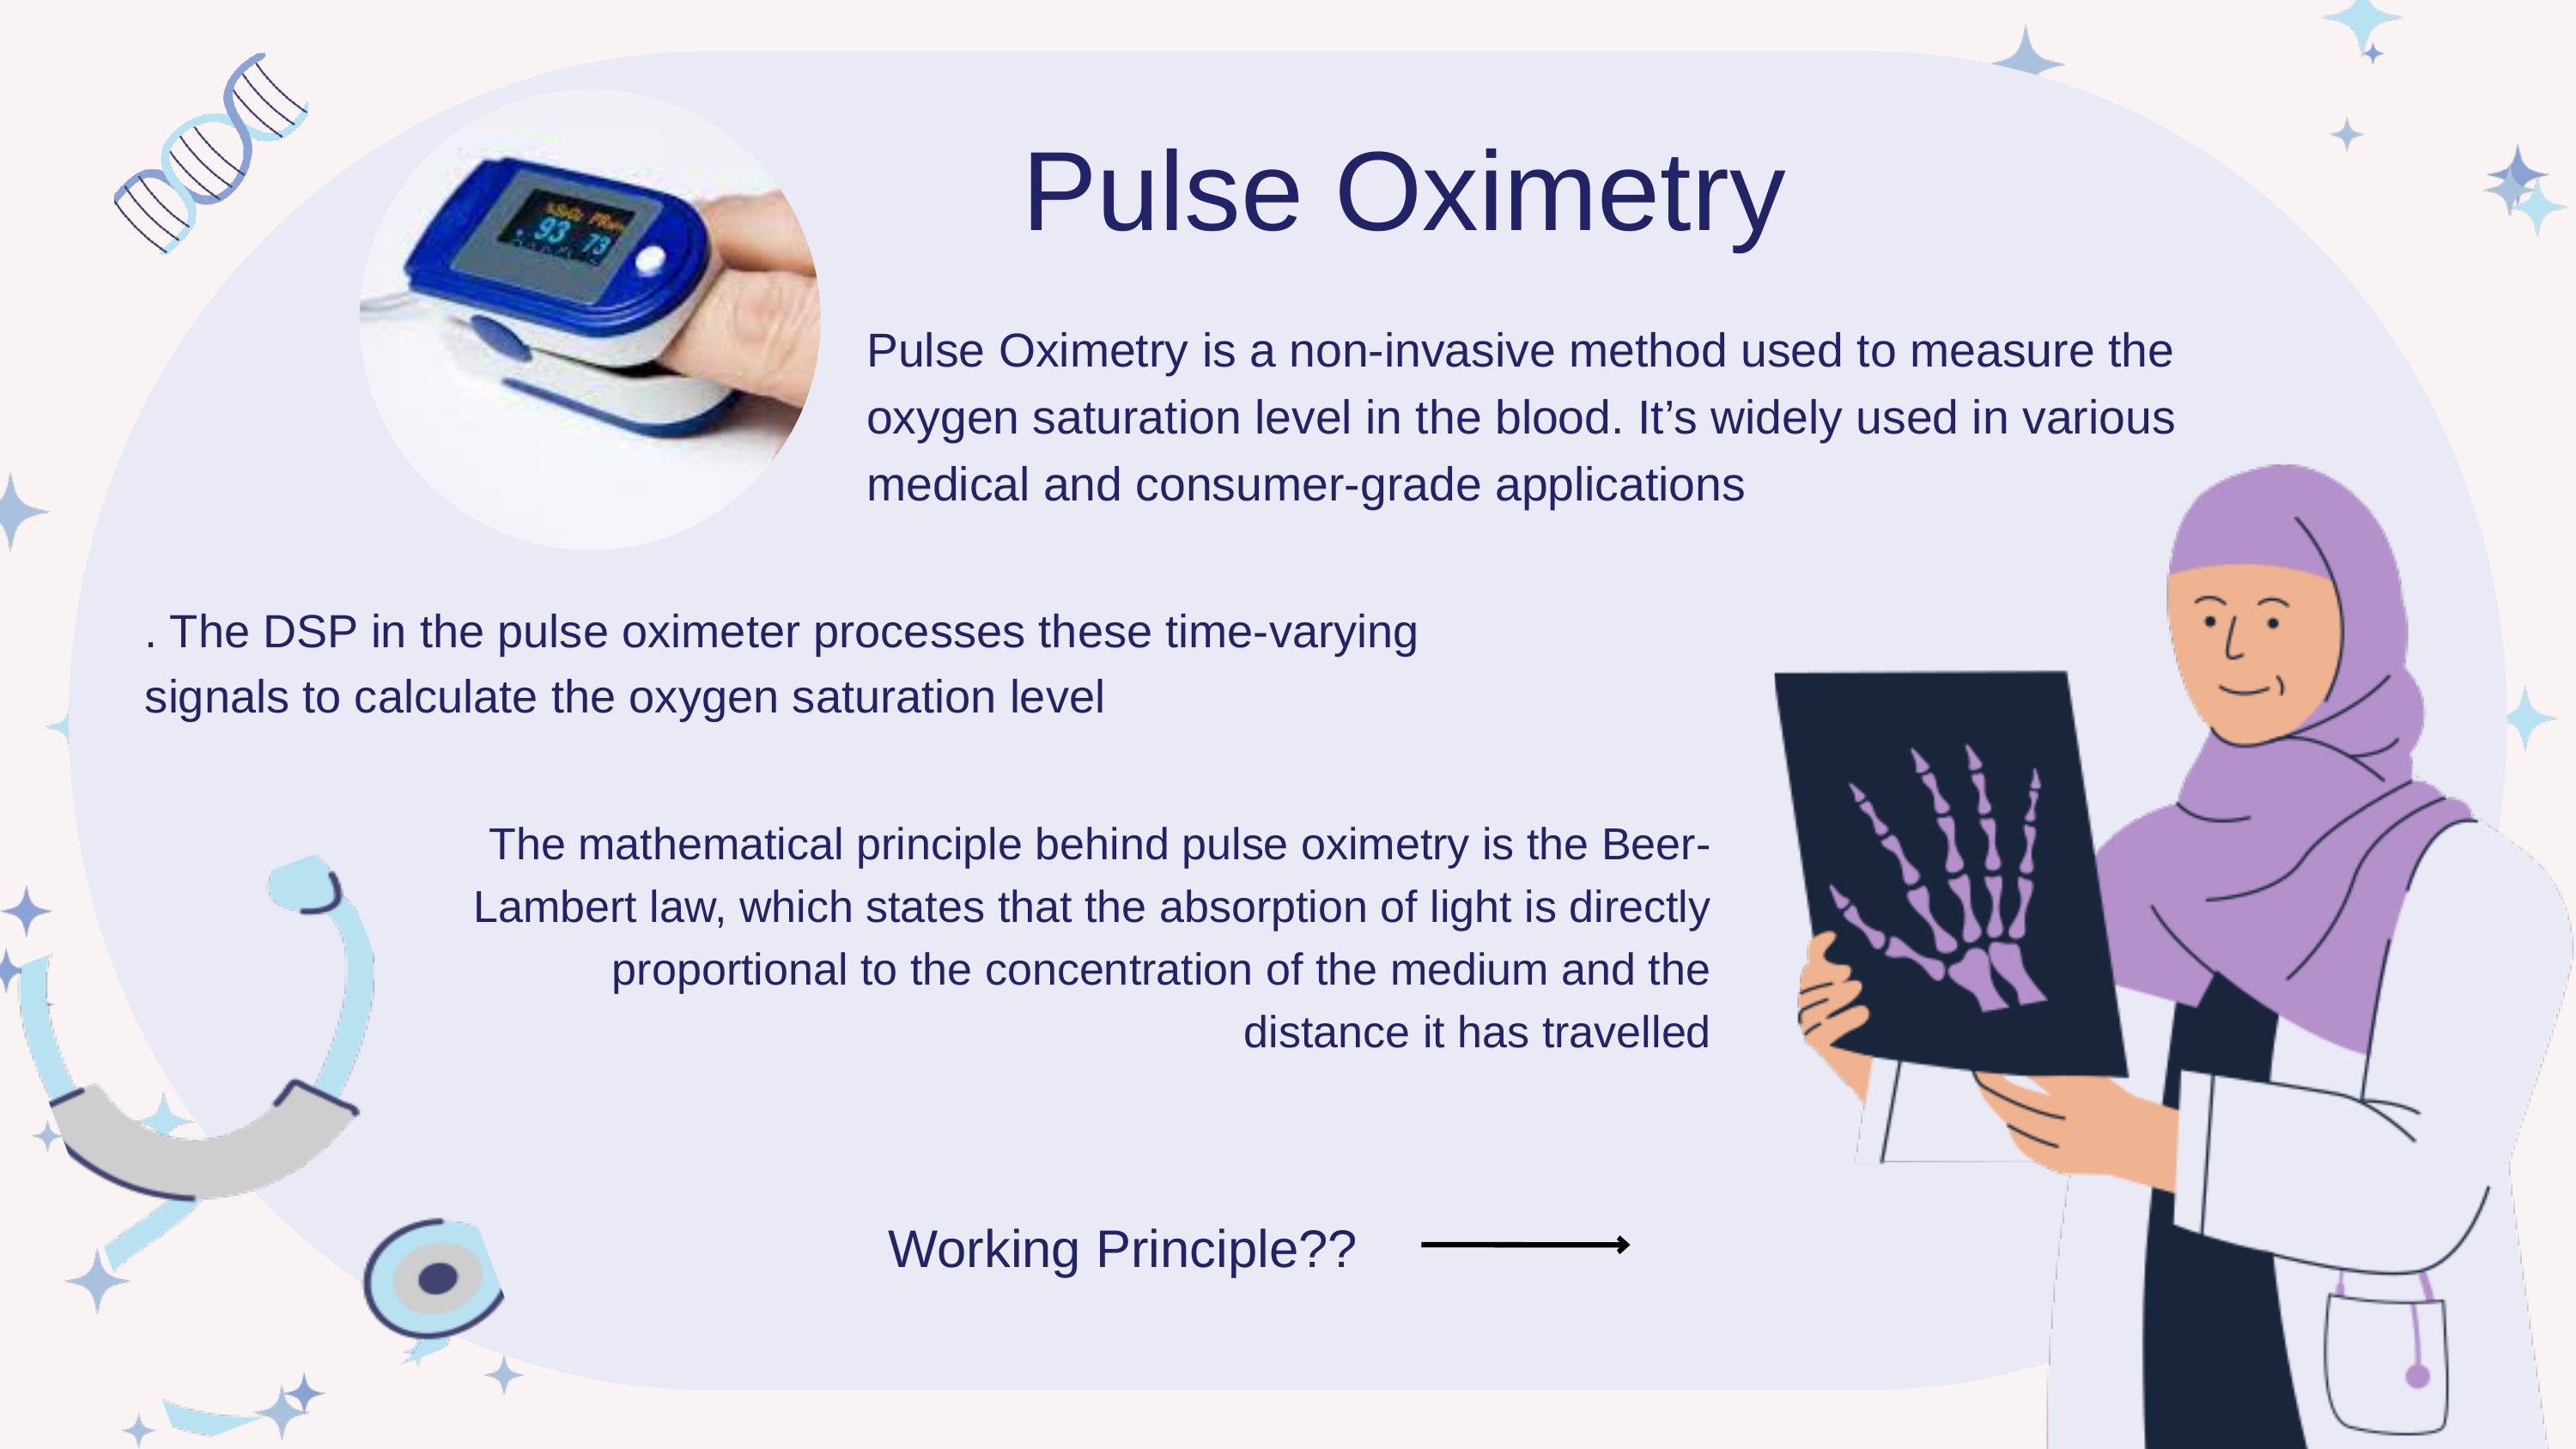

Pulse Oximetry
Pulse Oximetry is a non-invasive method used to measure the oxygen saturation level in the blood. It’s widely used in various medical and consumer-grade applications

. The DSP in the pulse oximeter processes these time-varying signals to calculate the oxygen saturation level
The mathematical principle behind pulse oximetry is the Beer-Lambert law, which states that the absorption of light is directly proportional to the concentration of the medium and the distance it has travelled

Working Principle??